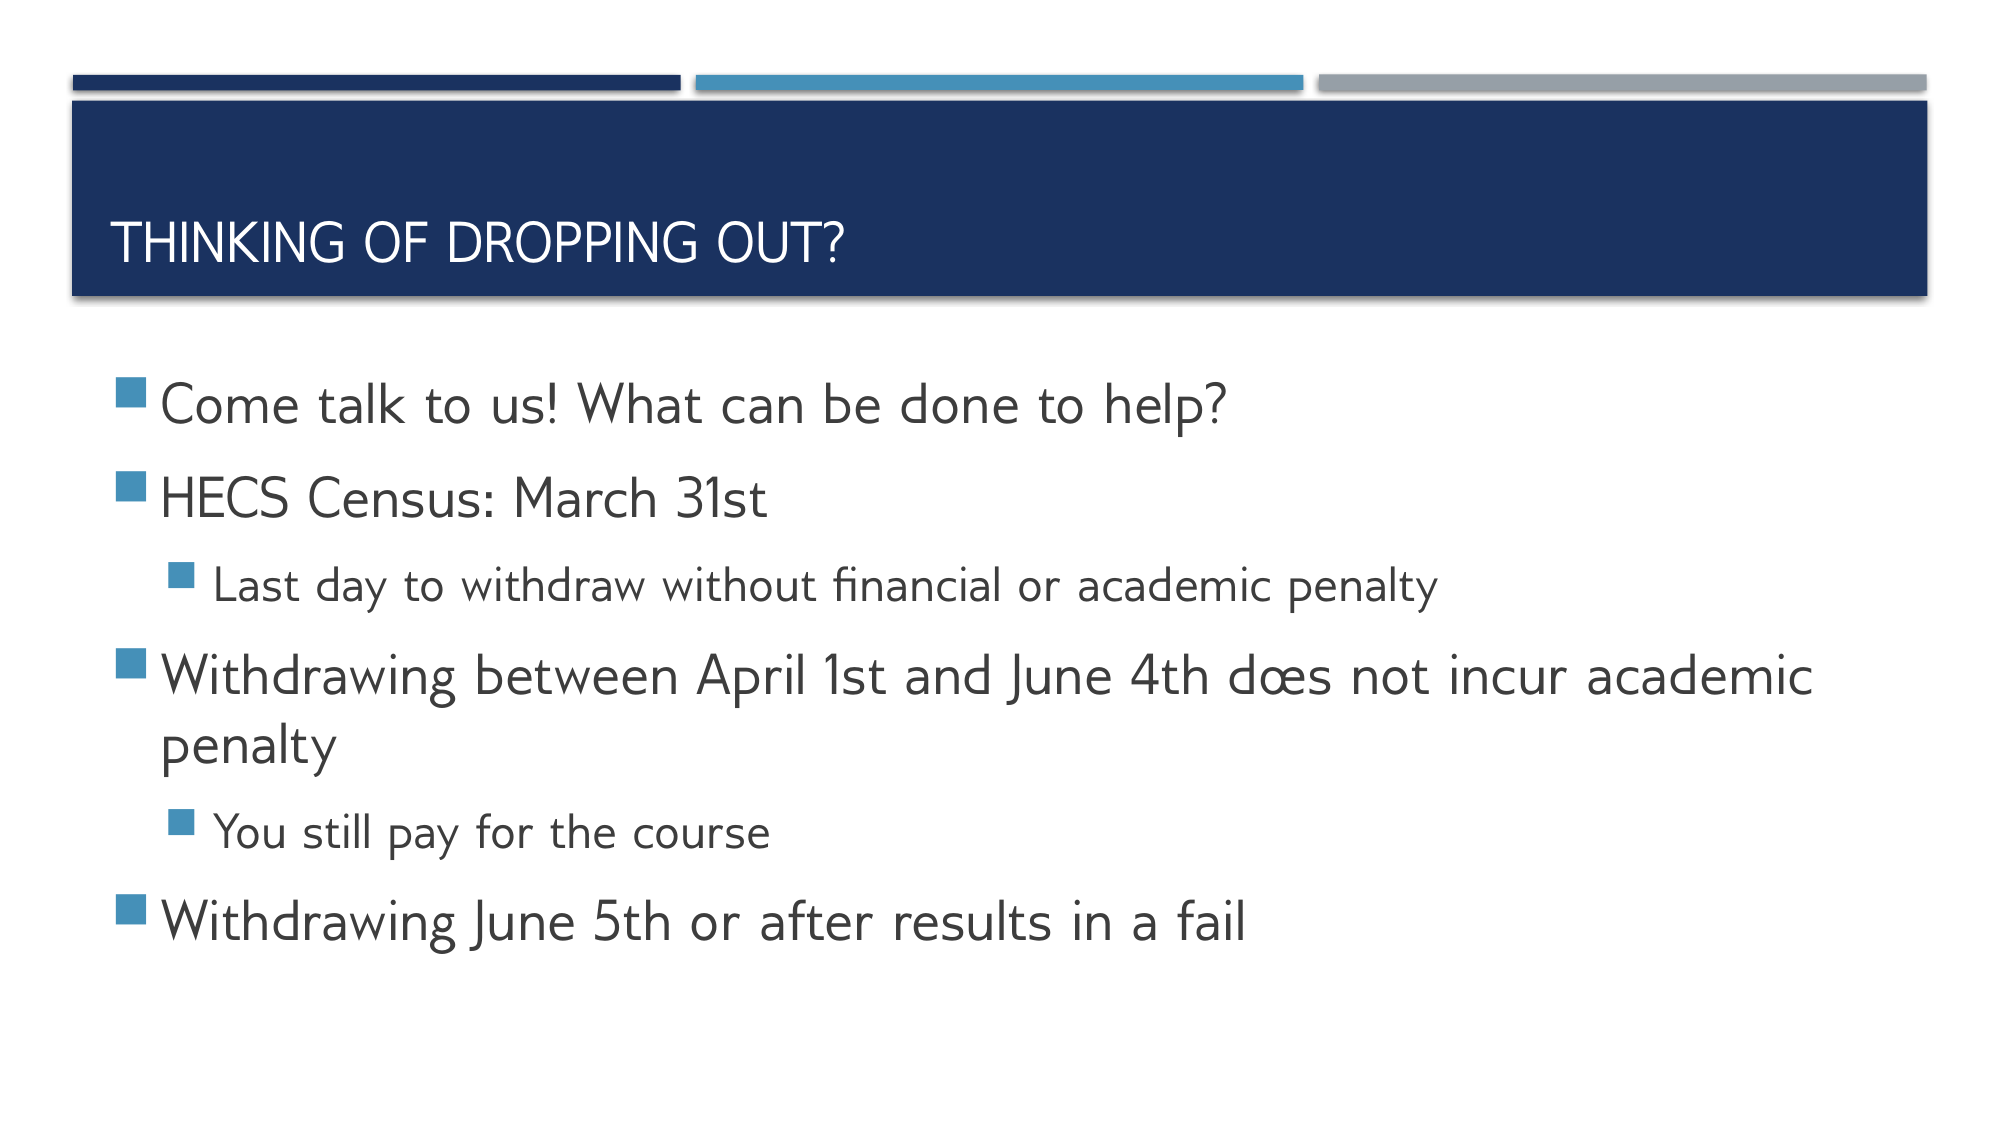

# Thinking of dropping Out?
Come talk to us! What can be done to help?
HECS Census: March 31st
Last day to withdraw without financial or academic penalty
Withdrawing between April 1st and June 4th does not incur academic penalty
You still pay for the course
Withdrawing June 5th or after results in a fail